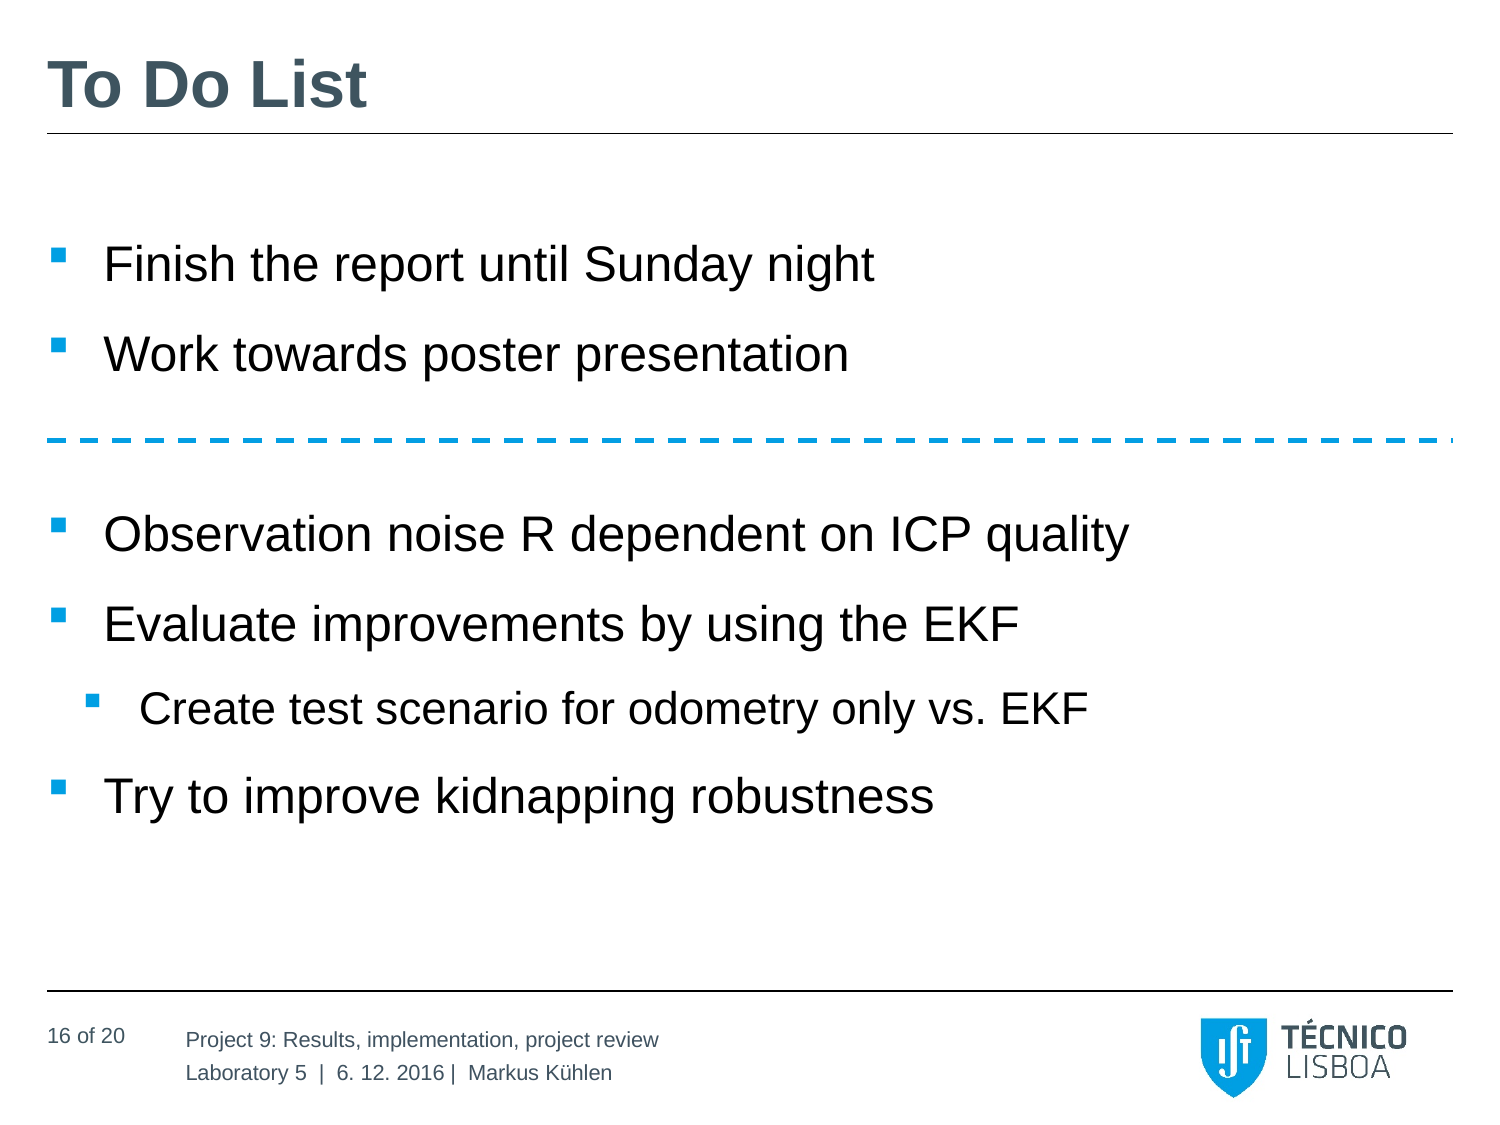

# To Do List
Finish the report until Sunday night
Work towards poster presentation

Observation noise R dependent on ICP quality
Evaluate improvements by using the EKF
Create test scenario for odometry only vs. EKF
Try to improve kidnapping robustness

16 of 20